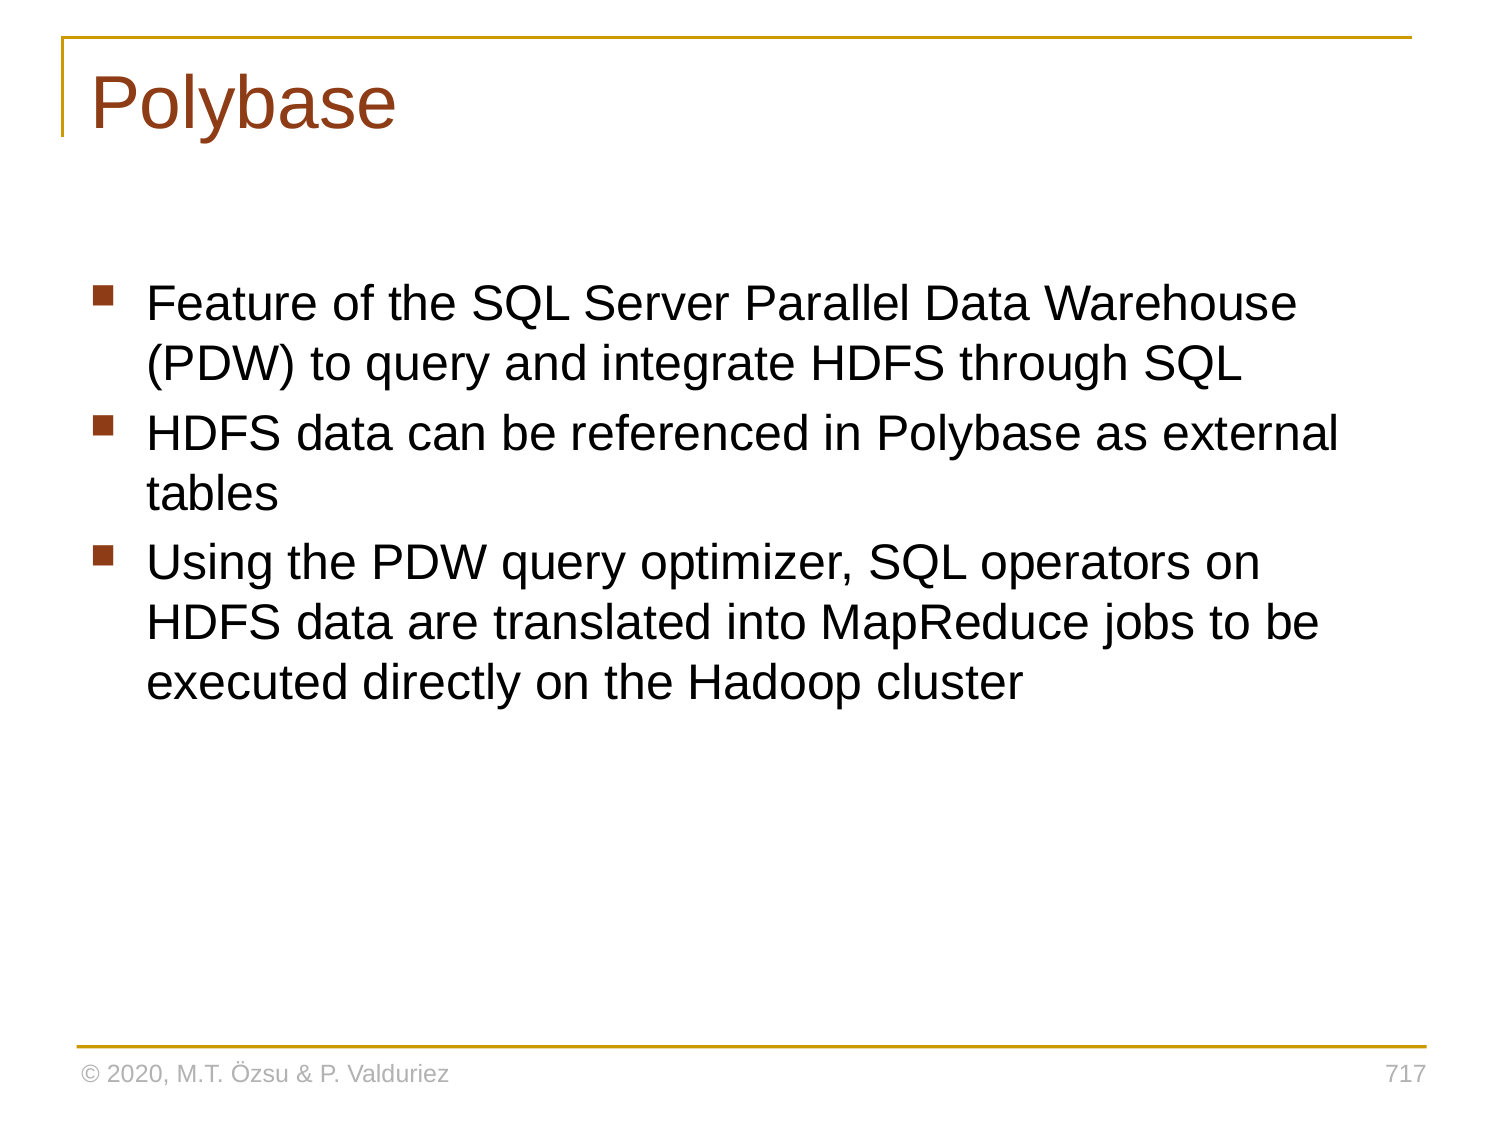

# Polybase
Feature of the SQL Server Parallel Data Warehouse (PDW) to query and integrate HDFS through SQL
HDFS data can be referenced in Polybase as external tables
Using the PDW query optimizer, SQL operators on HDFS data are translated into MapReduce jobs to be executed directly on the Hadoop cluster
© 2020, M.T. Özsu & P. Valduriez
717